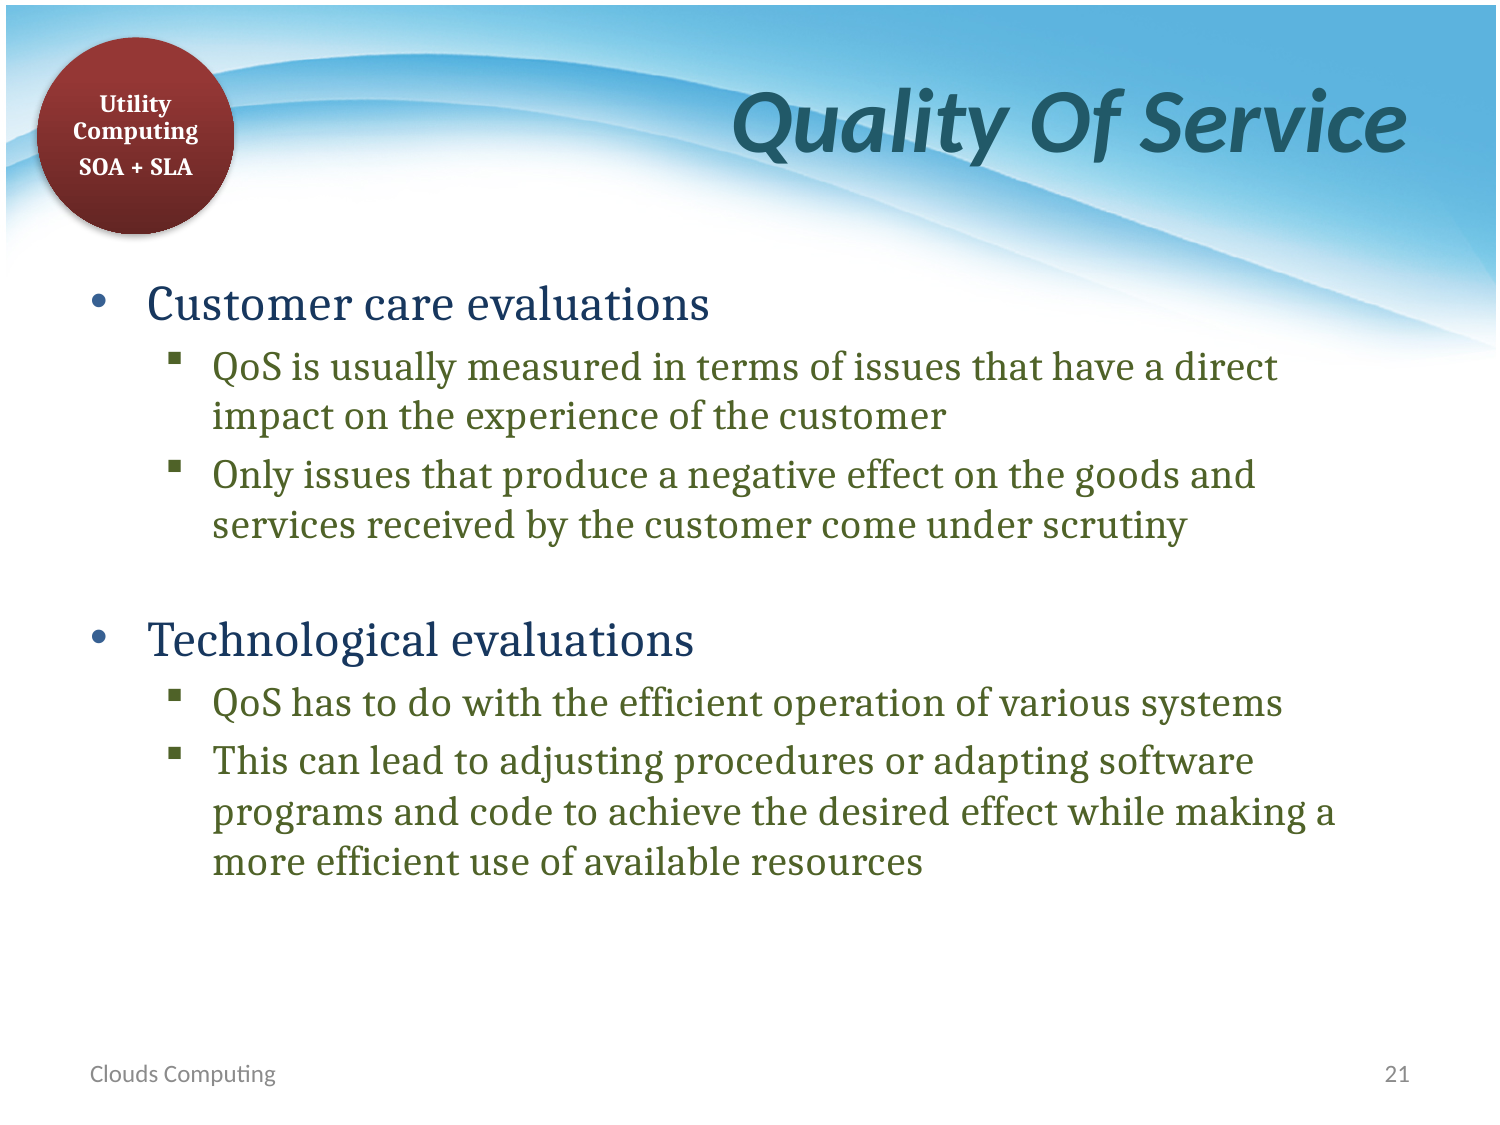

Utility Computing
SOA + SLA
# Quality Of Service
Customer care evaluations
QoS is usually measured in terms of issues that have a direct
impact on the experience of the customer
Only issues that produce a negative effect on the goods and
services received by the customer come under scrutiny
Technological evaluations
QoS has to do with the efficient operation of various systems
This can lead to adjusting procedures or adapting software programs and code to achieve the desired effect while making a more efficient use of available resources
Clouds Computing
21